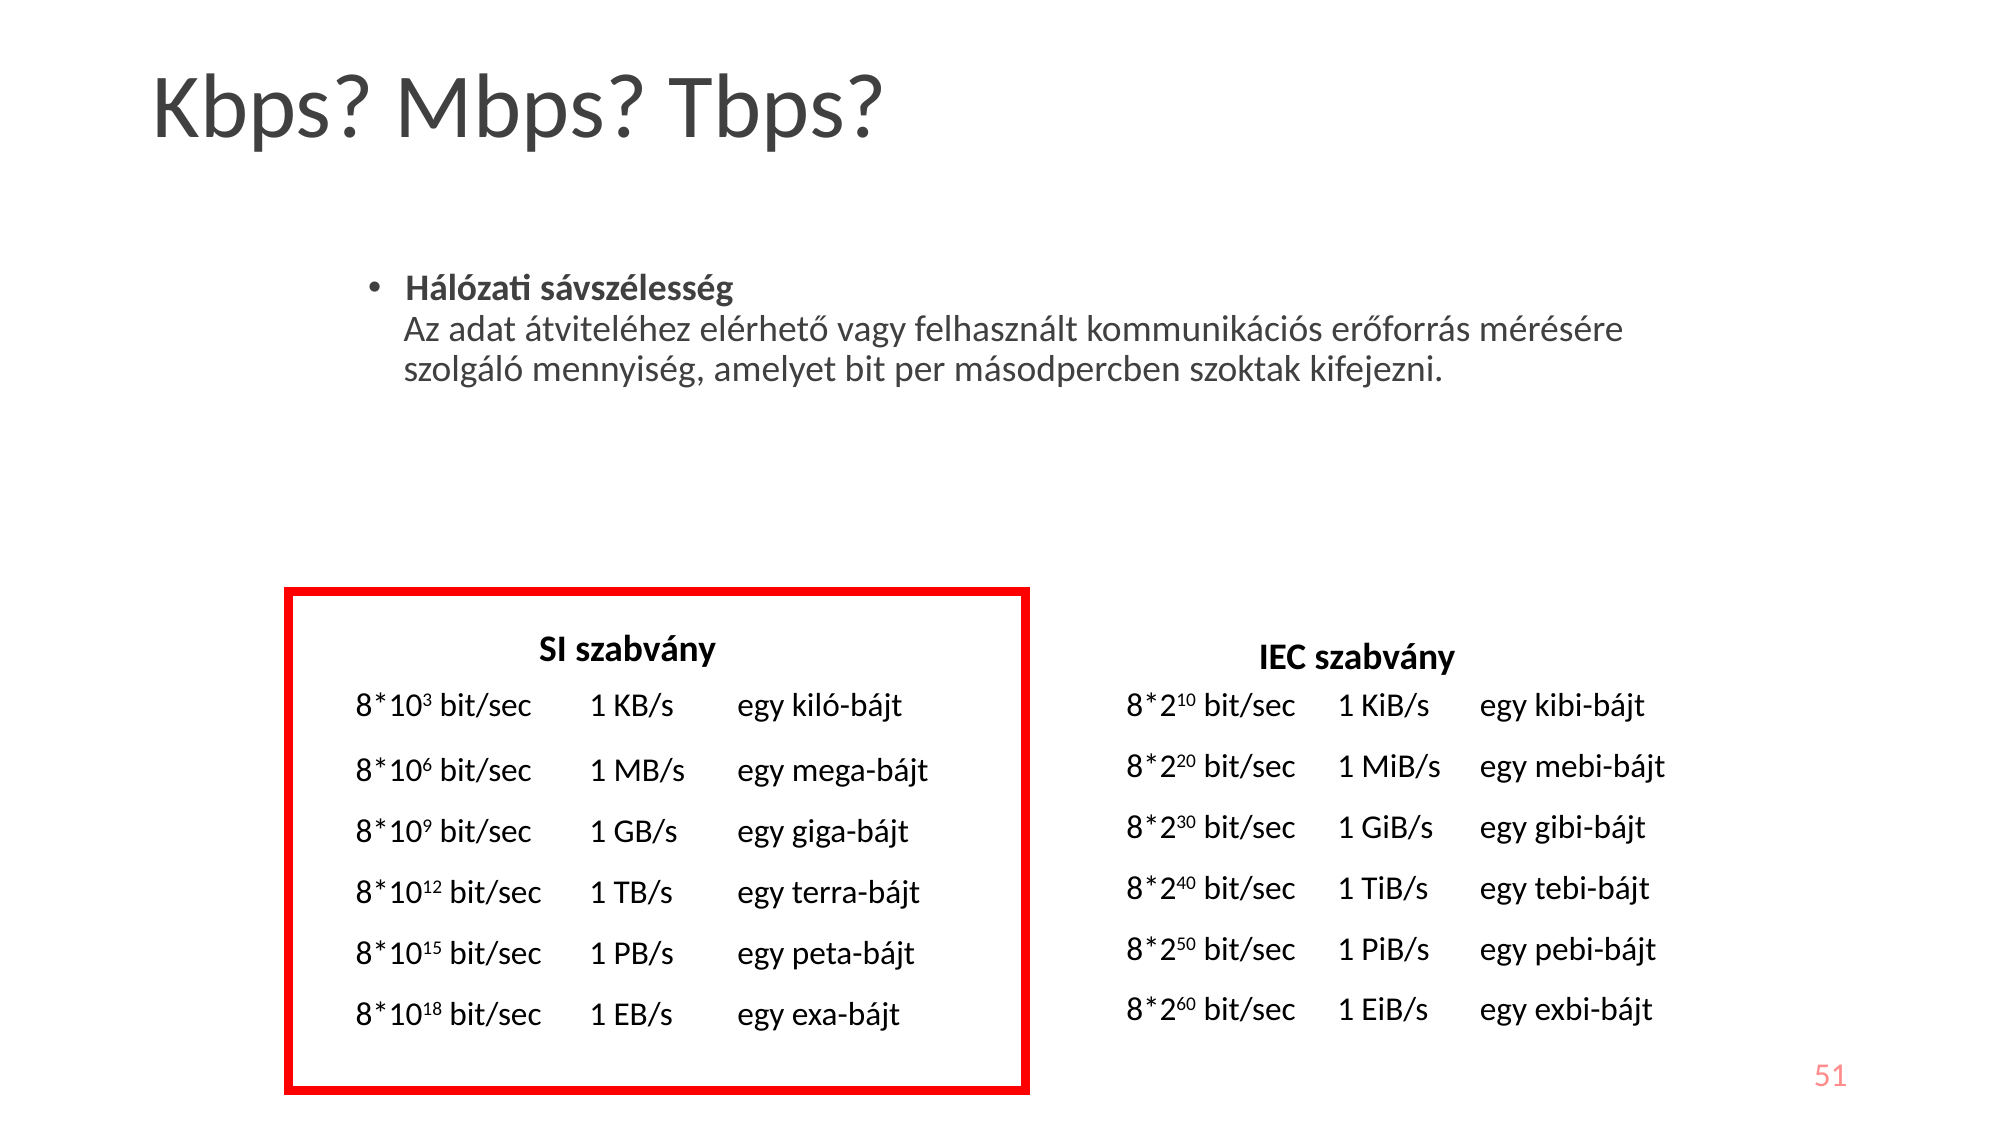

# Kbps? Mbps? Tbps?
Hálózati sávszélesség
Az adat átviteléhez elérhető vagy felhasznált kommunikációs erőforrás mérésére szolgáló mennyiség, amelyet bit per másodpercben szoktak kifejezni.

SI szabvány
IEC szabvány
| 8\*103 bit/sec | 1 KB/s | egy kiló-bájt |
| --- | --- | --- |
| 8\*106 bit/sec | 1 MB/s | egy mega-bájt |
| 8\*109 bit/sec | 1 GB/s | egy giga-bájt |
| 8\*1012 bit/sec | 1 TB/s | egy terra-bájt |
| 8\*1015 bit/sec | 1 PB/s | egy peta-bájt |
| 8\*1018 bit/sec | 1 EB/s | egy exa-bájt |
| 8\*210 bit/sec | 1 KiB/s | egy kibi-bájt |
| --- | --- | --- |
| 8\*220 bit/sec | 1 MiB/s | egy mebi-bájt |
| 8\*230 bit/sec | 1 GiB/s | egy gibi-bájt |
| 8\*240 bit/sec | 1 TiB/s | egy tebi-bájt |
| 8\*250 bit/sec | 1 PiB/s | egy pebi-bájt |
| 8\*260 bit/sec | 1 EiB/s | egy exbi-bájt |
51